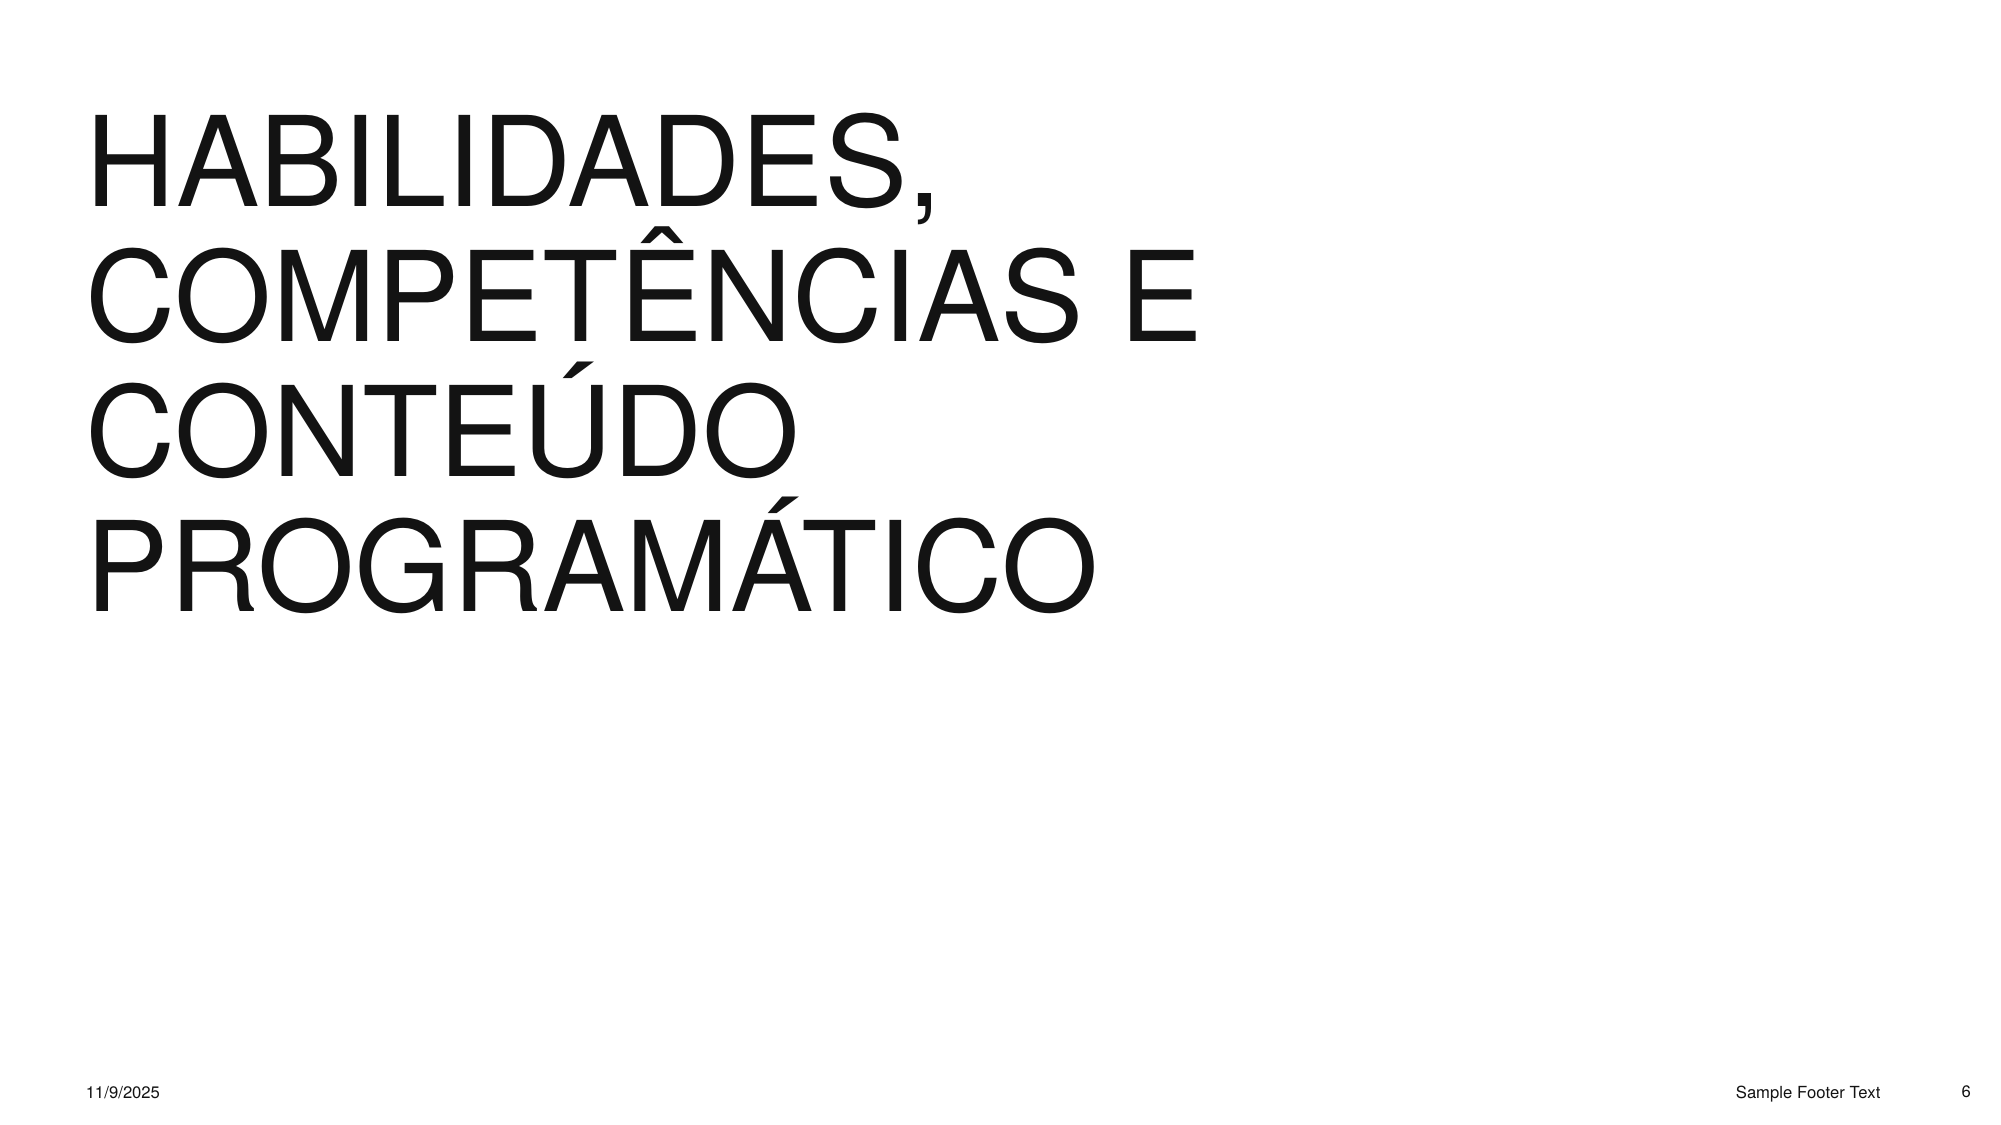

# Habilidades, Competências e Conteúdo Programático

11/9/2025
Sample Footer Text
6